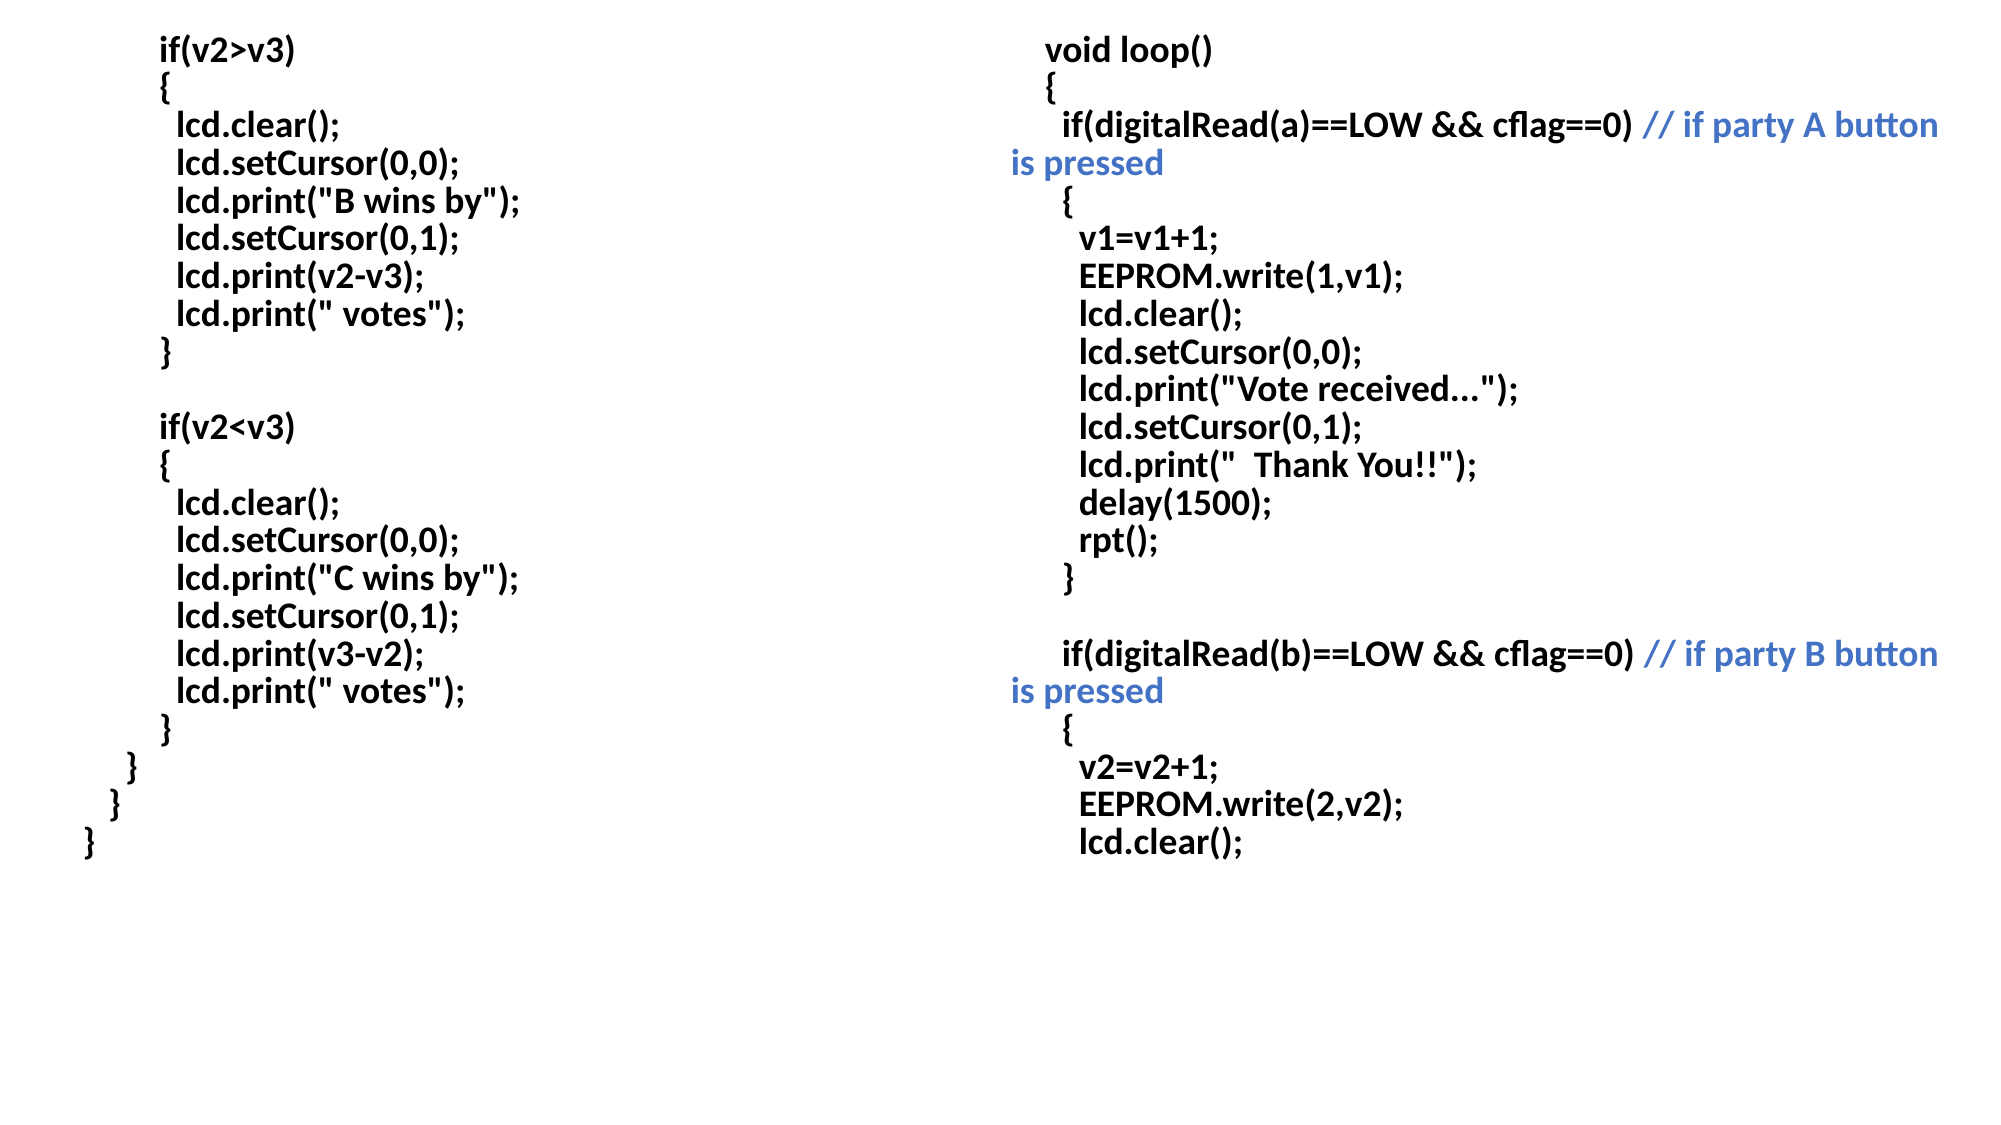

| if(v2>v3) { lcd.clear(); lcd.setCursor(0,0); lcd.print("B wins by"); lcd.setCursor(0,1); lcd.print(v2-v3); lcd.print(" votes"); } if(v2<v3) { lcd.clear(); lcd.setCursor(0,0); lcd.print("C wins by"); lcd.setCursor(0,1); lcd.print(v3-v2); lcd.print(" votes"); } } } } | void loop() { if(digitalRead(a)==LOW && cflag==0) // if party A button is pressed { v1=v1+1; EEPROM.write(1,v1); lcd.clear(); lcd.setCursor(0,0); lcd.print("Vote received..."); lcd.setCursor(0,1); lcd.print(" Thank You!!"); delay(1500); rpt(); } if(digitalRead(b)==LOW && cflag==0) // if party B button is pressed { v2=v2+1; EEPROM.write(2,v2); lcd.clear(); |
| --- | --- |